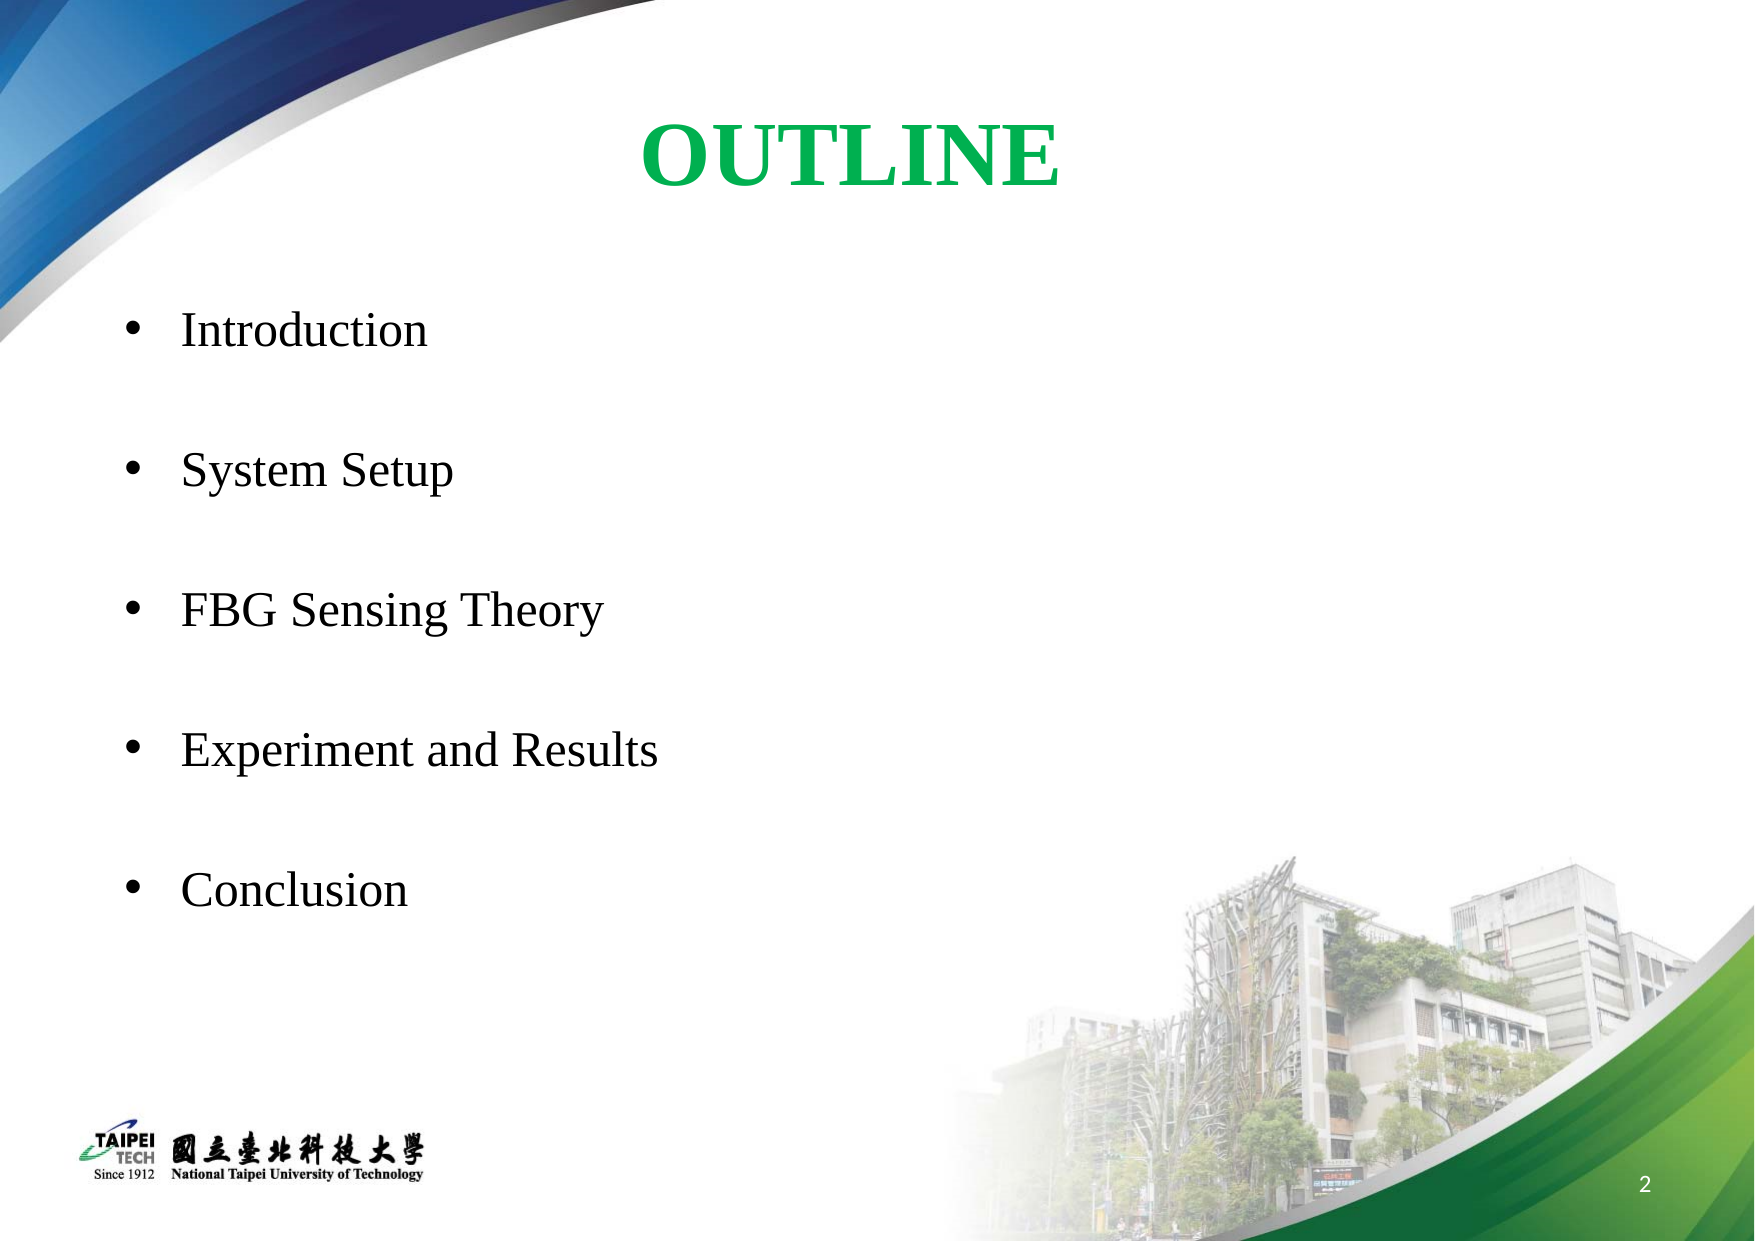

OUTLINE
Introduction

System Setup

FBG Sensing Theory

Experiment and Results

Conclusion
2